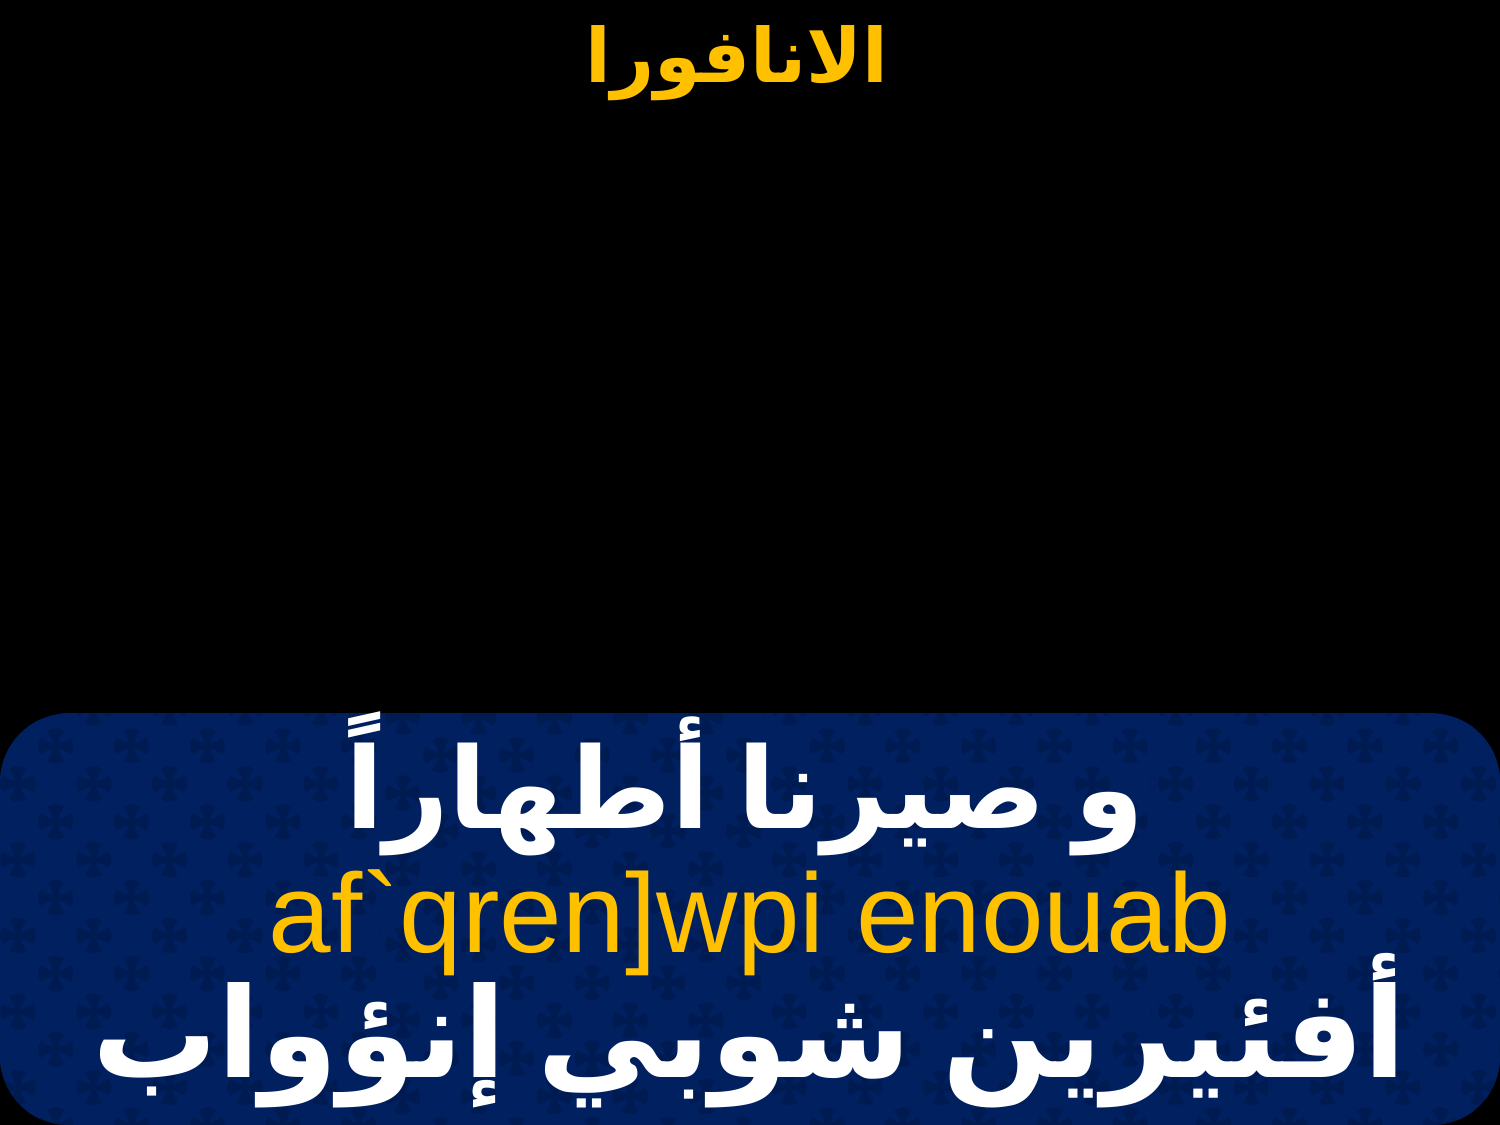

# و صيرنا أطهاراً
af`qren]wpi enouab
أفئيرين شوبي إنؤواب